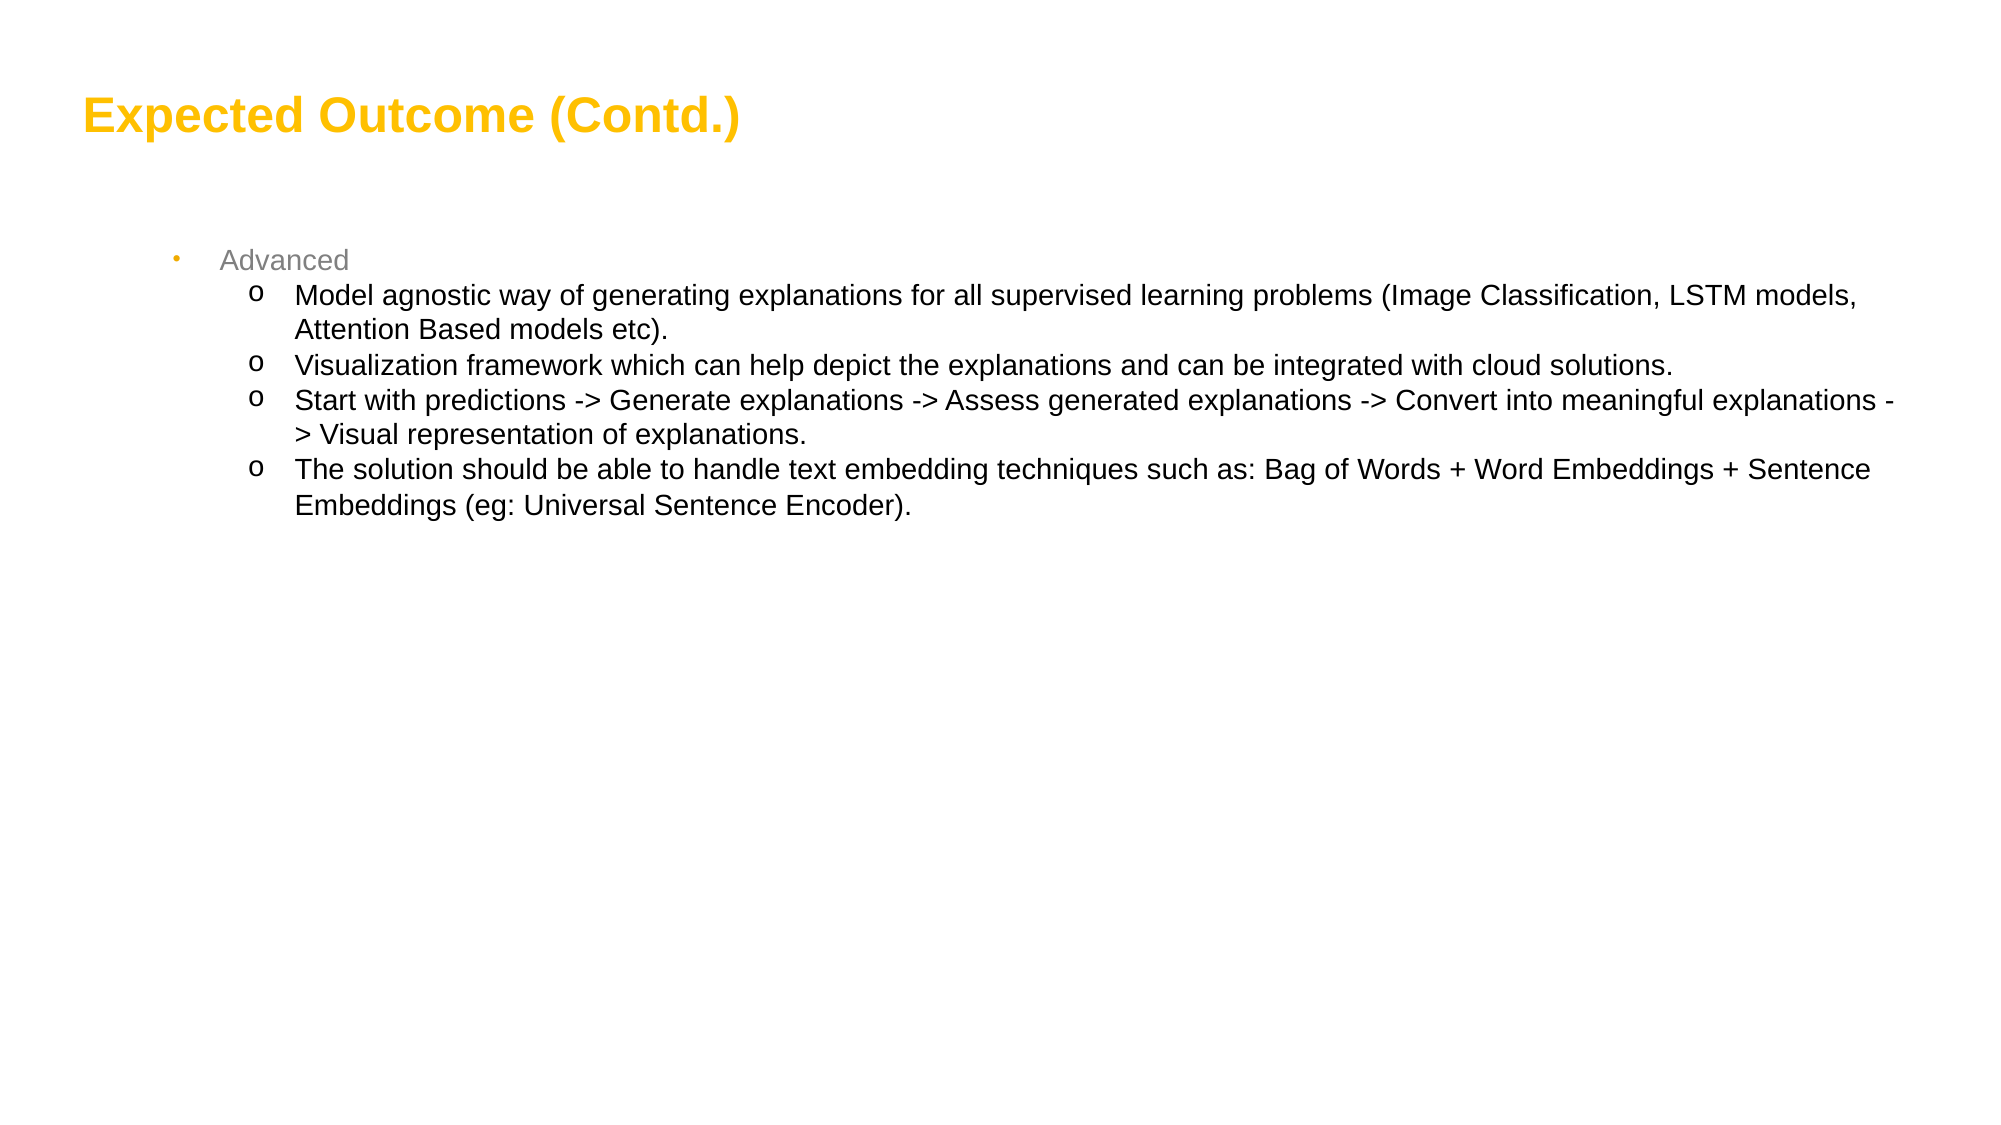

Expected Outcome (Contd.)

Advanced
Model agnostic way of generating explanations for all supervised learning problems (Image Classification, LSTM models, Attention Based models etc).
Visualization framework which can help depict the explanations and can be integrated with cloud solutions.
Start with predictions -> Generate explanations -> Assess generated explanations -> Convert into meaningful explanations -> Visual representation of explanations.
The solution should be able to handle text embedding techniques such as: Bag of Words + Word Embeddings + Sentence Embeddings (eg: Universal Sentence Encoder).